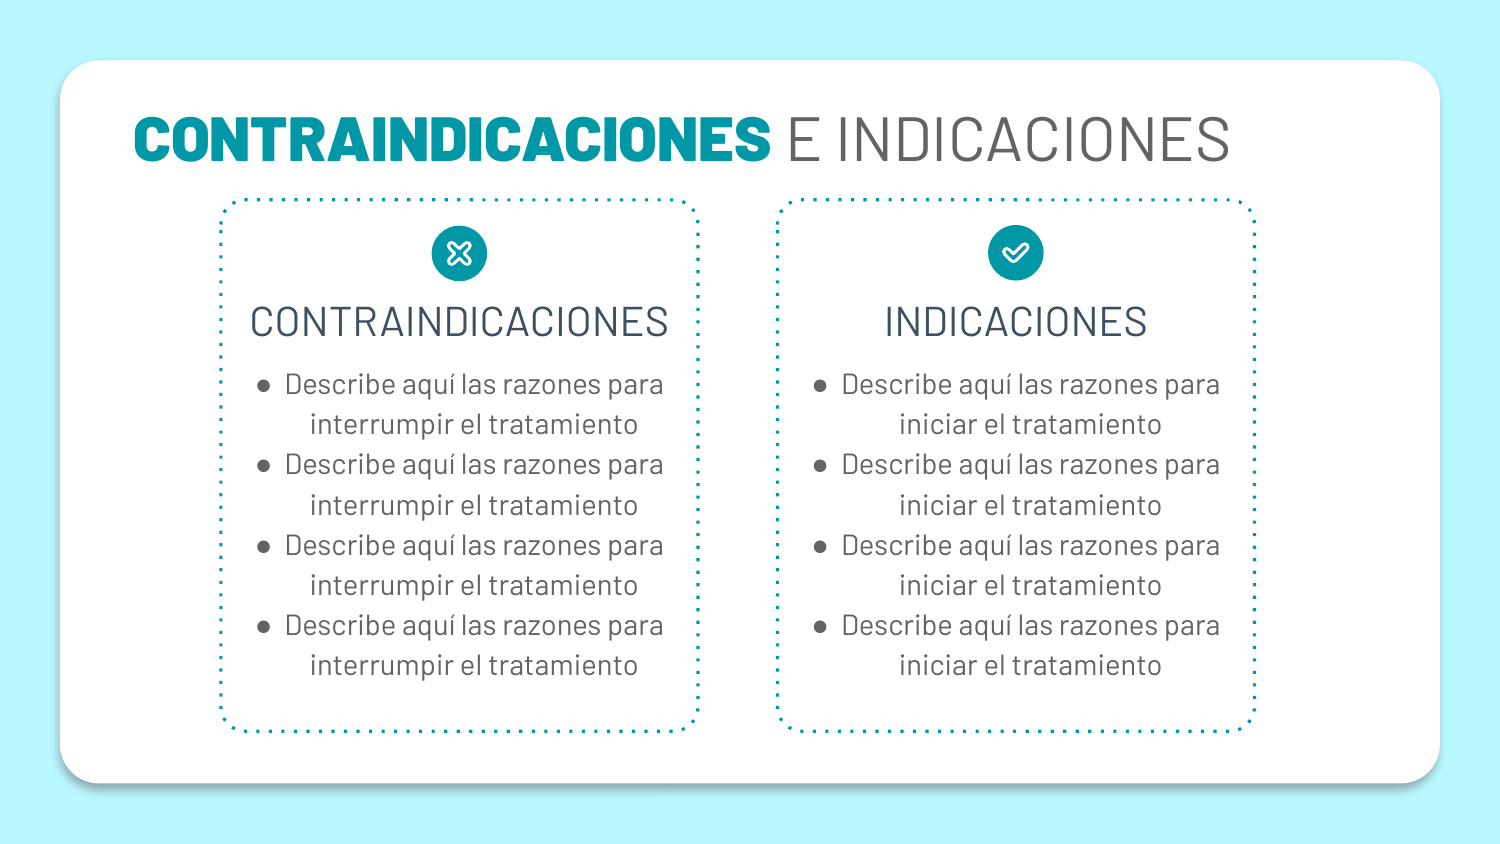

# CONTRAINDICACIONES E INDICACIONES

CONTRAINDICACIONES
INDICACIONES
Describe aquí las razones para interrumpir el tratamiento
Describe aquí las razones para interrumpir el tratamiento
Describe aquí las razones para interrumpir el tratamiento
Describe aquí las razones para interrumpir el tratamiento
Describe aquí las razones para iniciar el tratamiento
Describe aquí las razones para iniciar el tratamiento
Describe aquí las razones para iniciar el tratamiento
Describe aquí las razones para iniciar el tratamiento